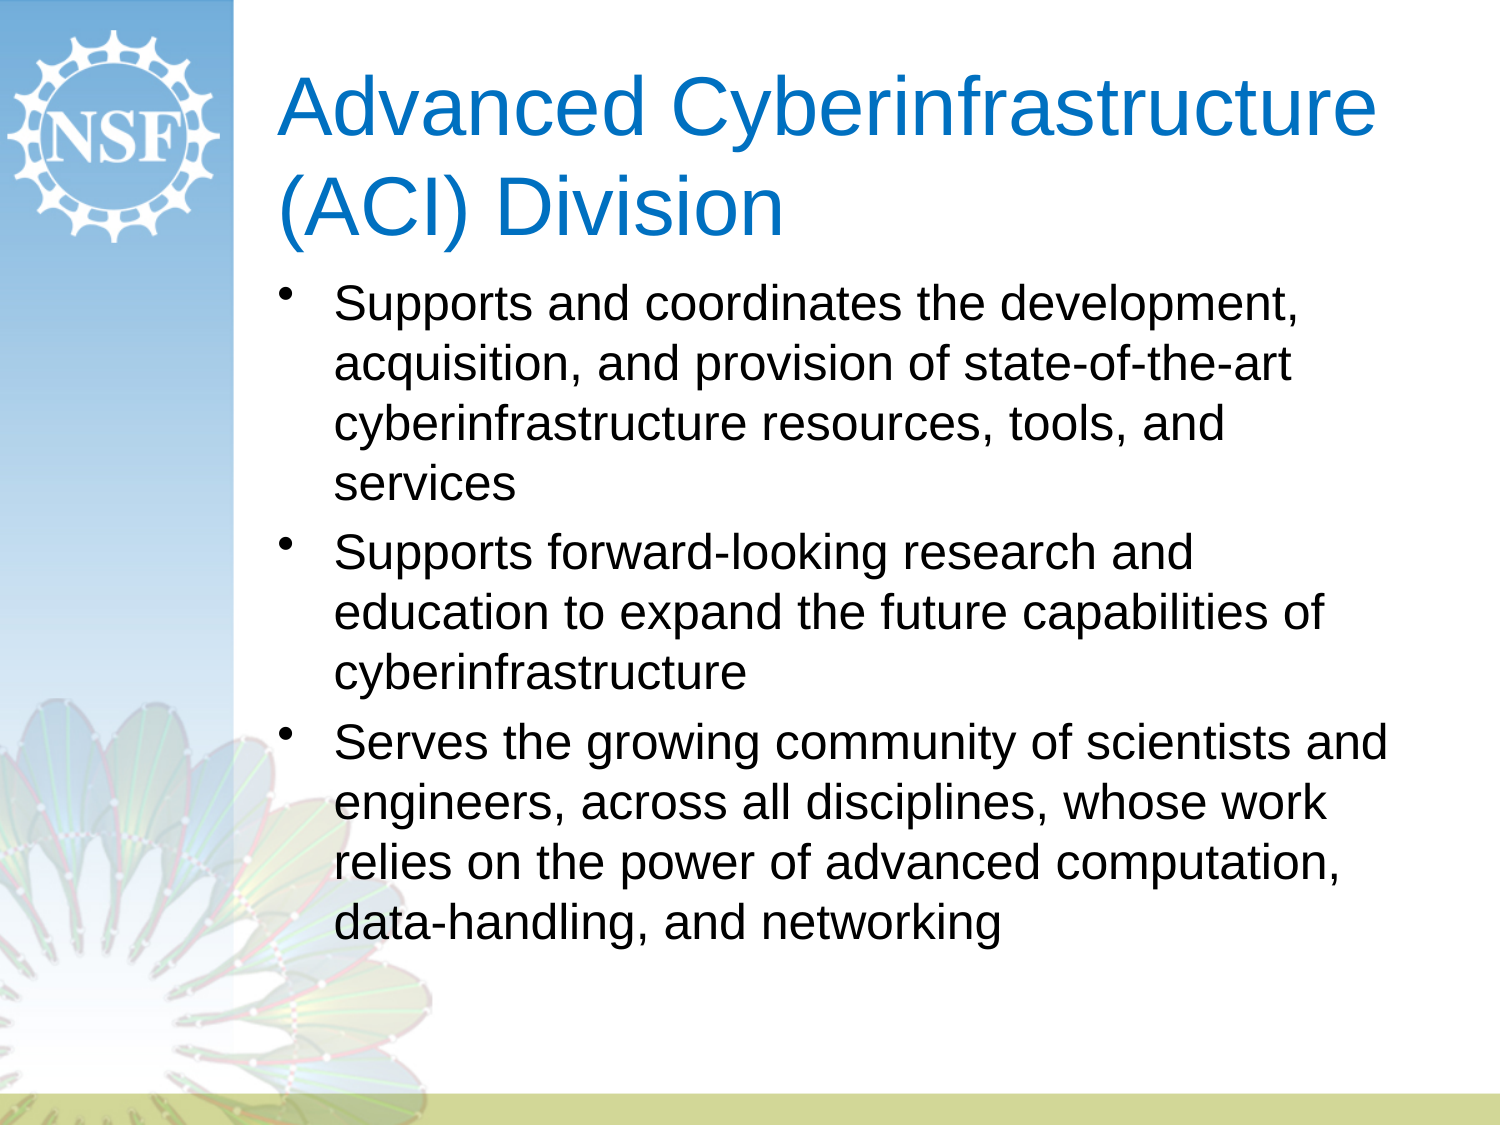

# Advanced Cyberinfrastructure (ACI) Division
Supports and coordinates the development, acquisition, and provision of state-of-the-art cyberinfrastructure resources, tools, and services
Supports forward-looking research and education to expand the future capabilities of cyberinfrastructure
Serves the growing community of scientists and engineers, across all disciplines, whose work relies on the power of advanced computation, data-handling, and networking